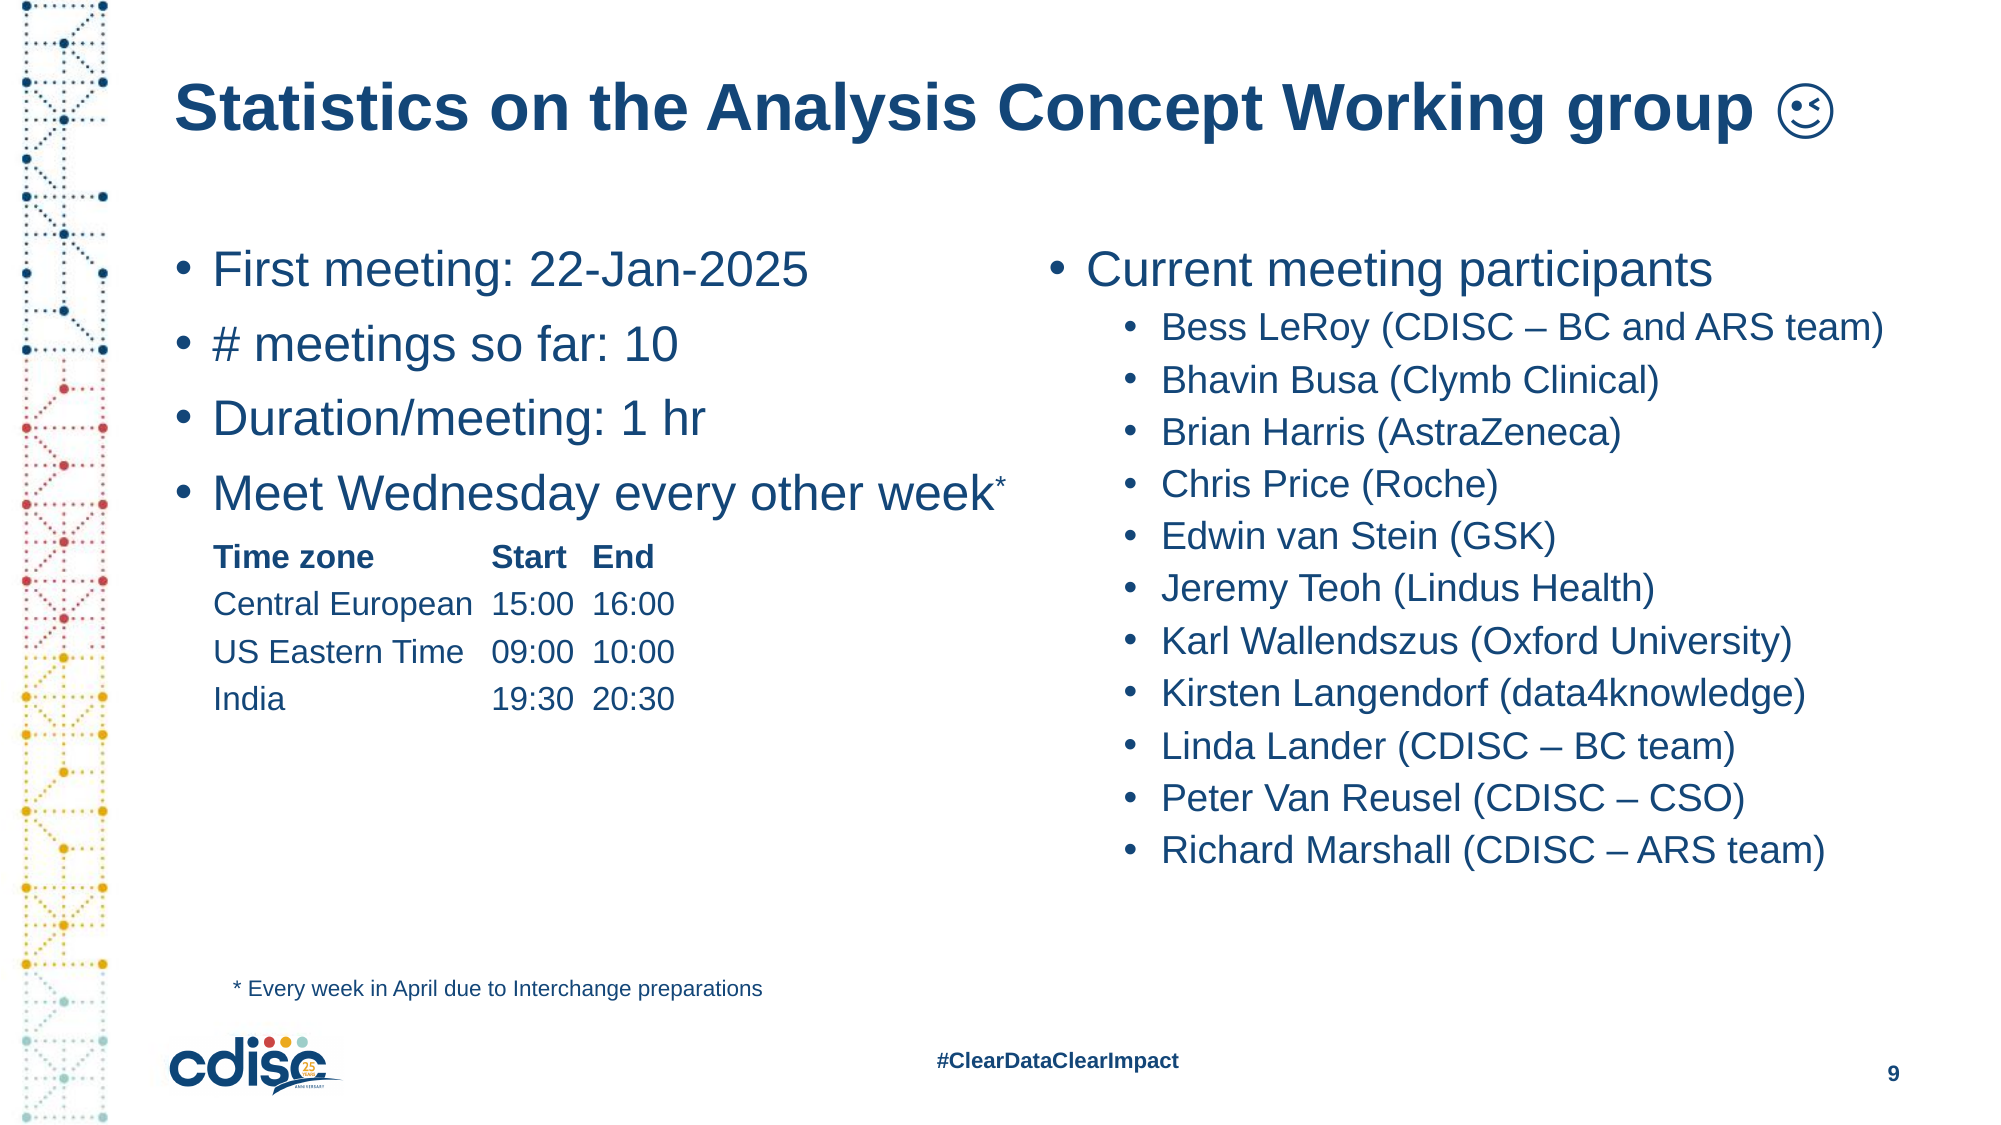

# Statistics on the Analysis Concept Working group 😉
First meeting: 22-Jan-2025
# meetings so far: 10
Duration/meeting: 1 hr
Meet Wednesday every other week*

Current meeting participants
Bess LeRoy (CDISC – BC and ARS team)
Bhavin Busa (Clymb Clinical)
Brian Harris (AstraZeneca)
Chris Price (Roche)
Edwin van Stein (GSK)
Jeremy Teoh (Lindus Health)
Karl Wallendszus (Oxford University)
Kirsten Langendorf (data4knowledge)
Linda Lander (CDISC – BC team)
Peter Van Reusel (CDISC – CSO)
Richard Marshall (CDISC – ARS team)

| Time zone | Start | End |
| --- | --- | --- |
| Central European | 15:00 | 16:00 |
| US Eastern Time | 09:00 | 10:00 |
| India | 19:30 | 20:30 |
* Every week in April due to Interchange preparations
#ClearDataClearImpact

9